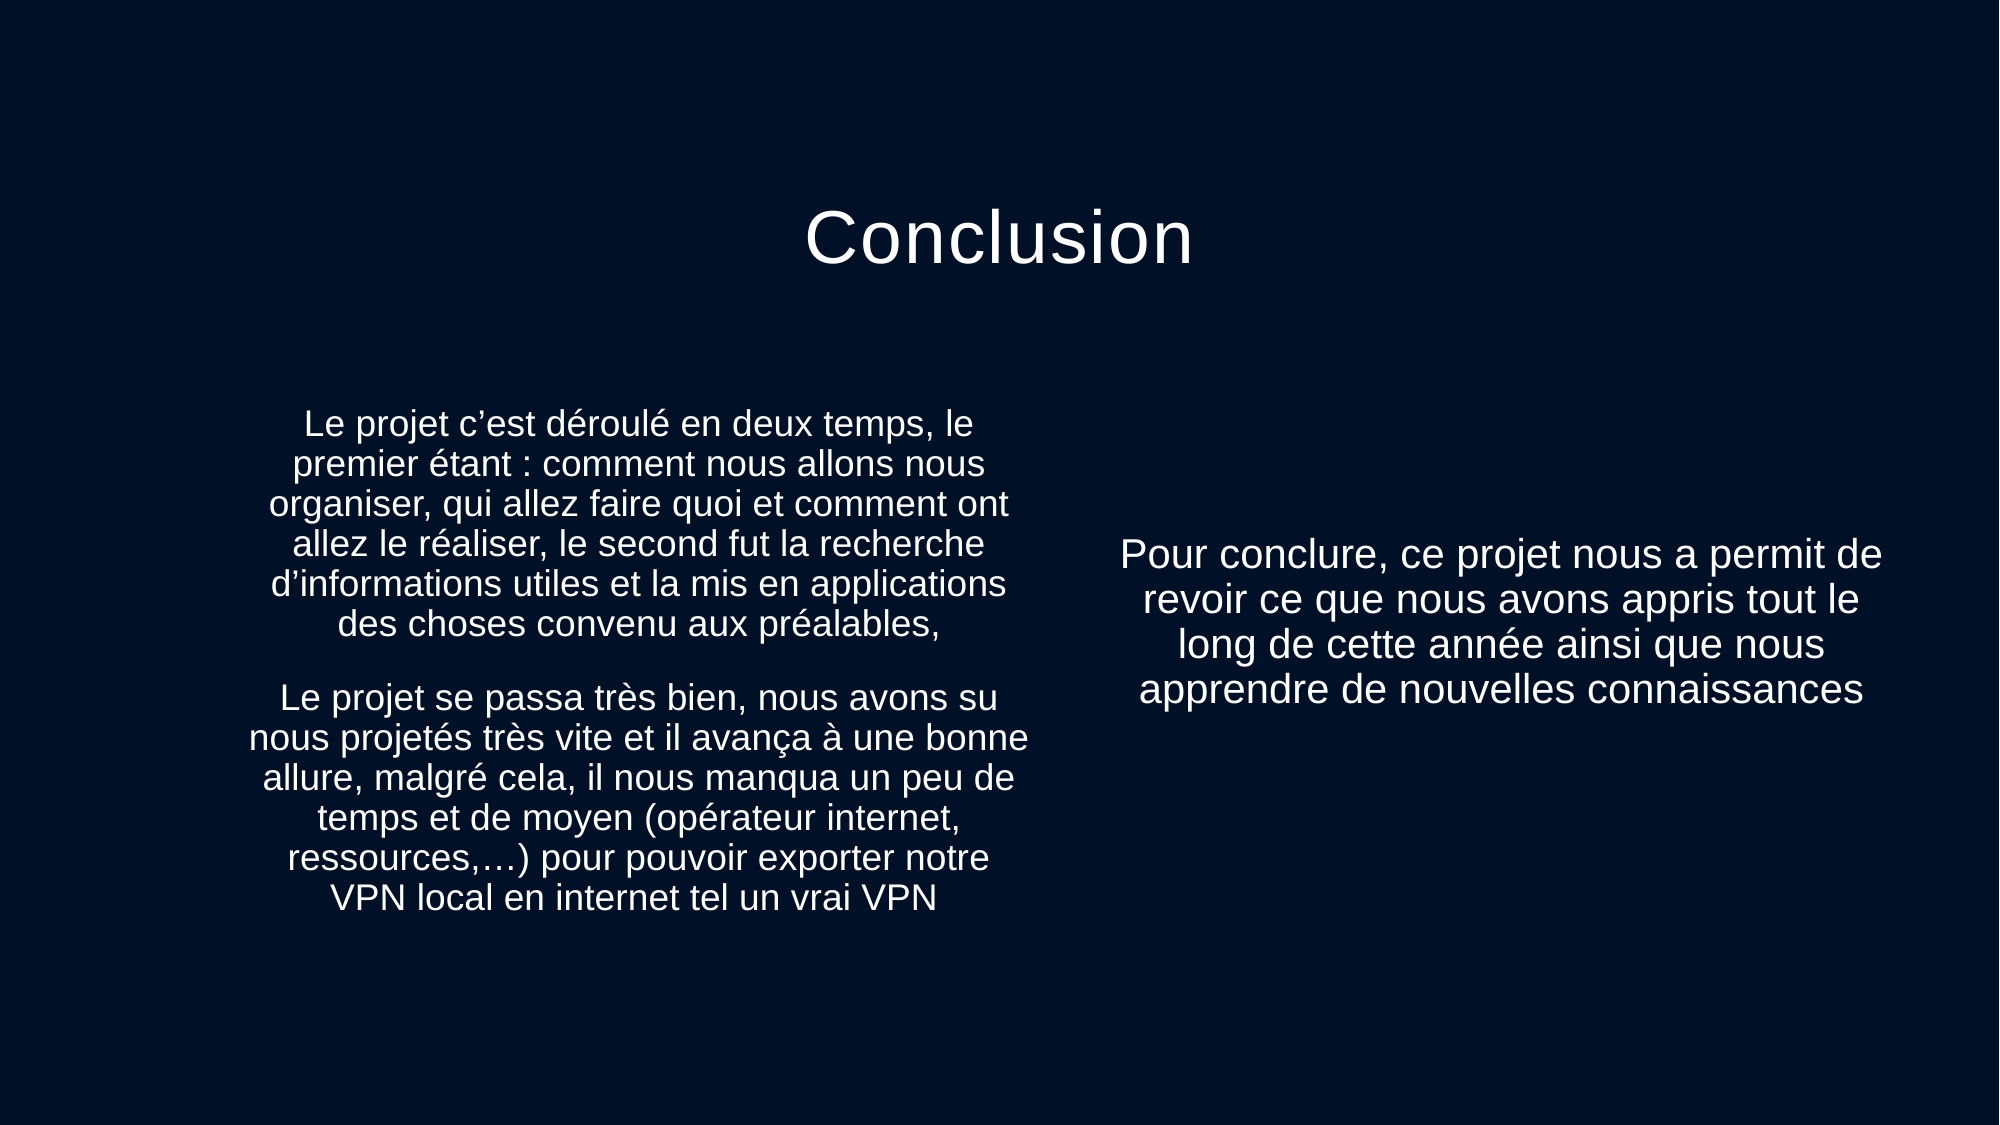

Conclusion
Le projet c’est déroulé en deux temps, le premier étant : comment nous allons nous organiser, qui allez faire quoi et comment ont allez le réaliser, le second fut la recherche d’informations utiles et la mis en applications des choses convenu aux préalables,
Le projet se passa très bien, nous avons su nous projetés très vite et il avança à une bonne allure, malgré cela, il nous manqua un peu de temps et de moyen (opérateur internet, ressources,…) pour pouvoir exporter notre VPN local en internet tel un vrai VPN
Pour conclure, ce projet nous a permit de revoir ce que nous avons appris tout le long de cette année ainsi que nous apprendre de nouvelles connaissances